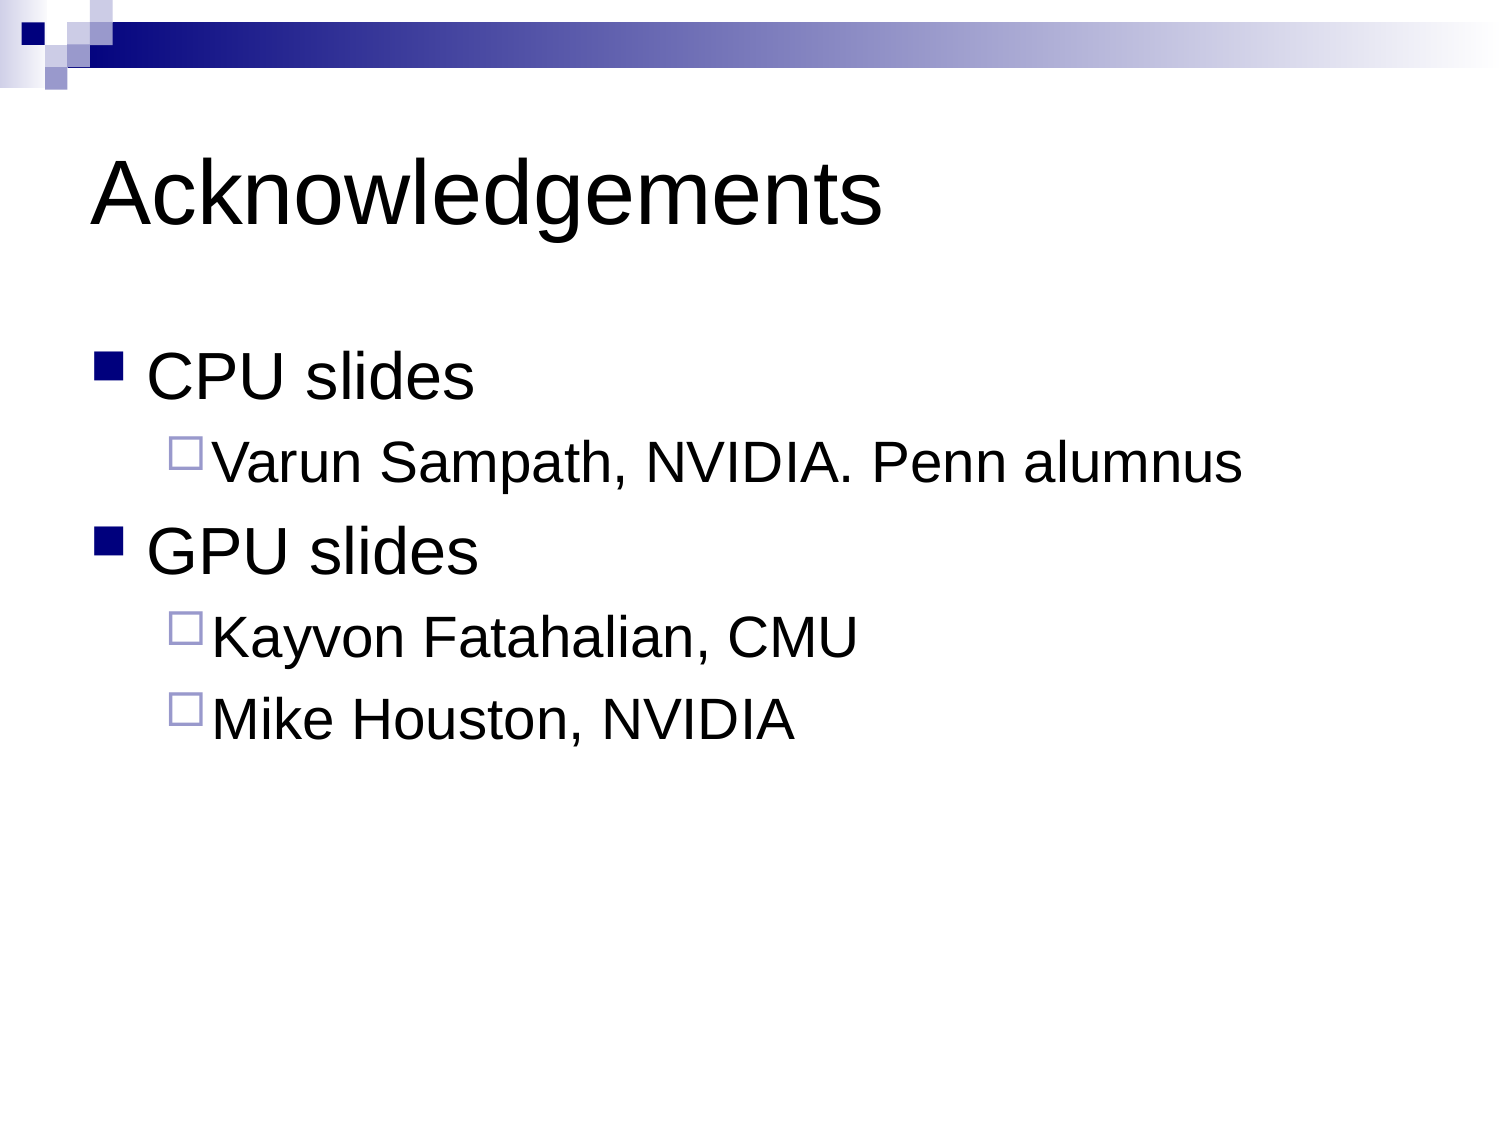

# Acknowledgements
CPU slides
Varun Sampath, NVIDIA. Penn alumnus
GPU slides
Kayvon Fatahalian, CMU
Mike Houston, NVIDIA